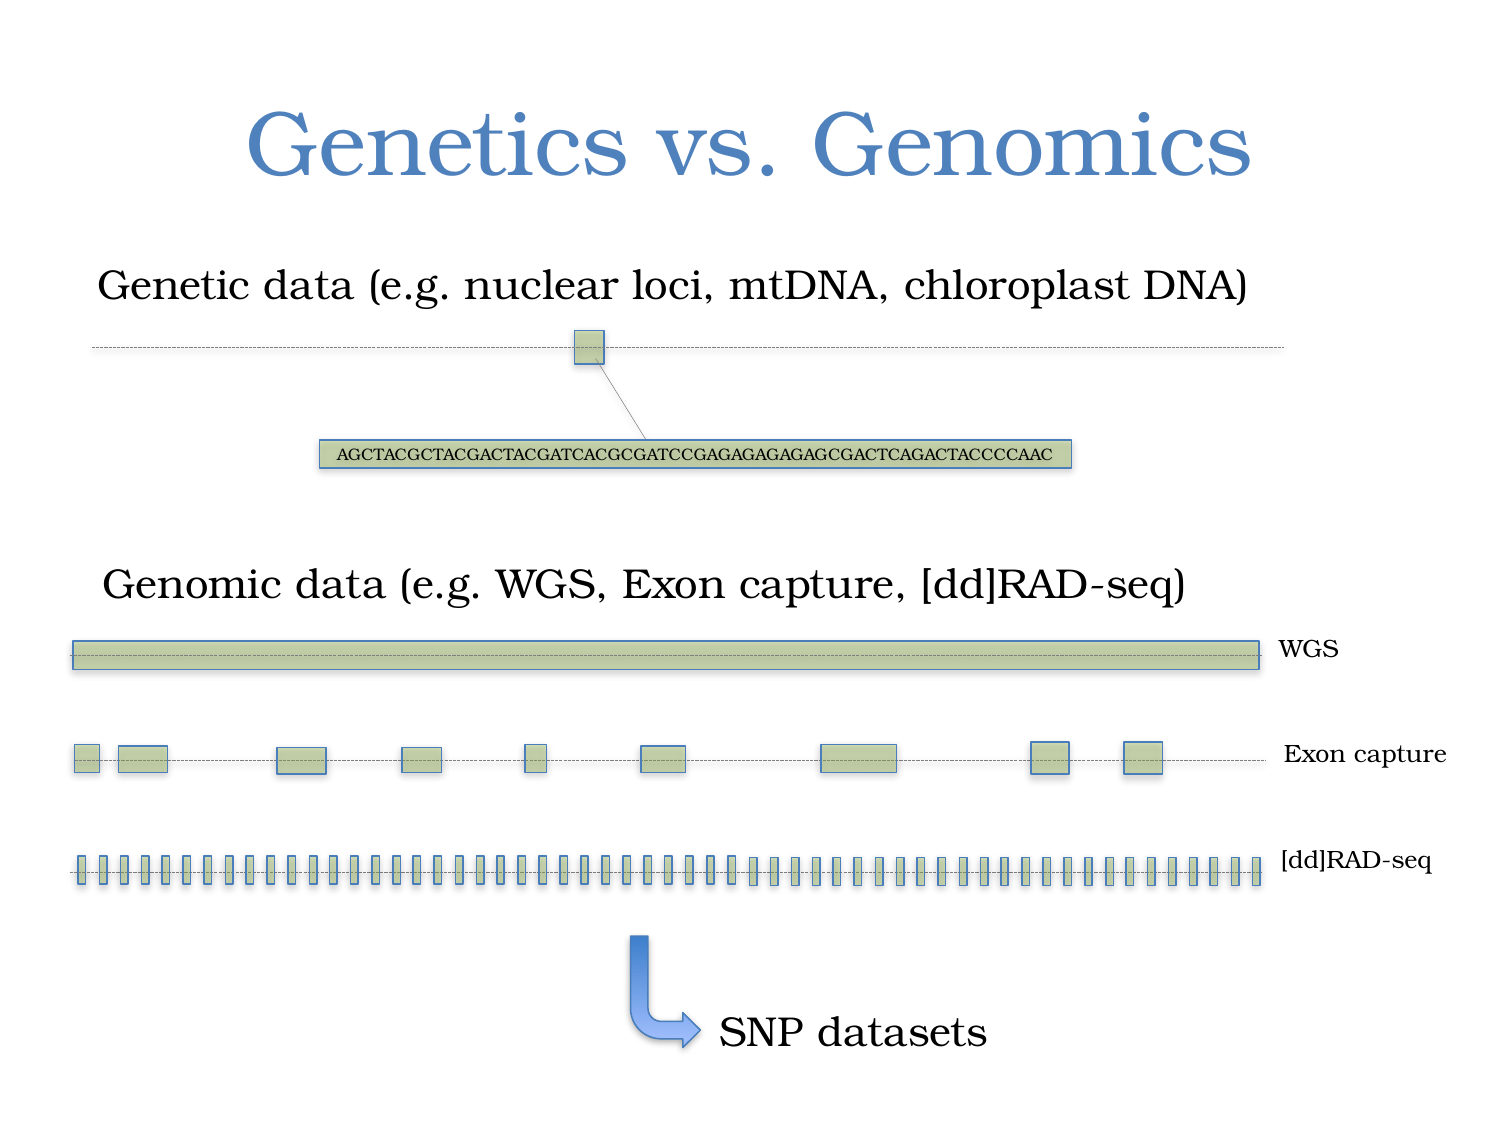

Genetics vs. Genomics
Genetic data (e.g. nuclear loci, mtDNA, chloroplast DNA)

AGCTACGCTACGACTACGATCACGCGATCCGAGAGAGAGAGCGACTCAGACTACCCCAAC
Genomic data (e.g. WGS, Exon capture, [dd]RAD-seq)
WGS

Exon capture

[dd]RAD-seq

SNP datasets